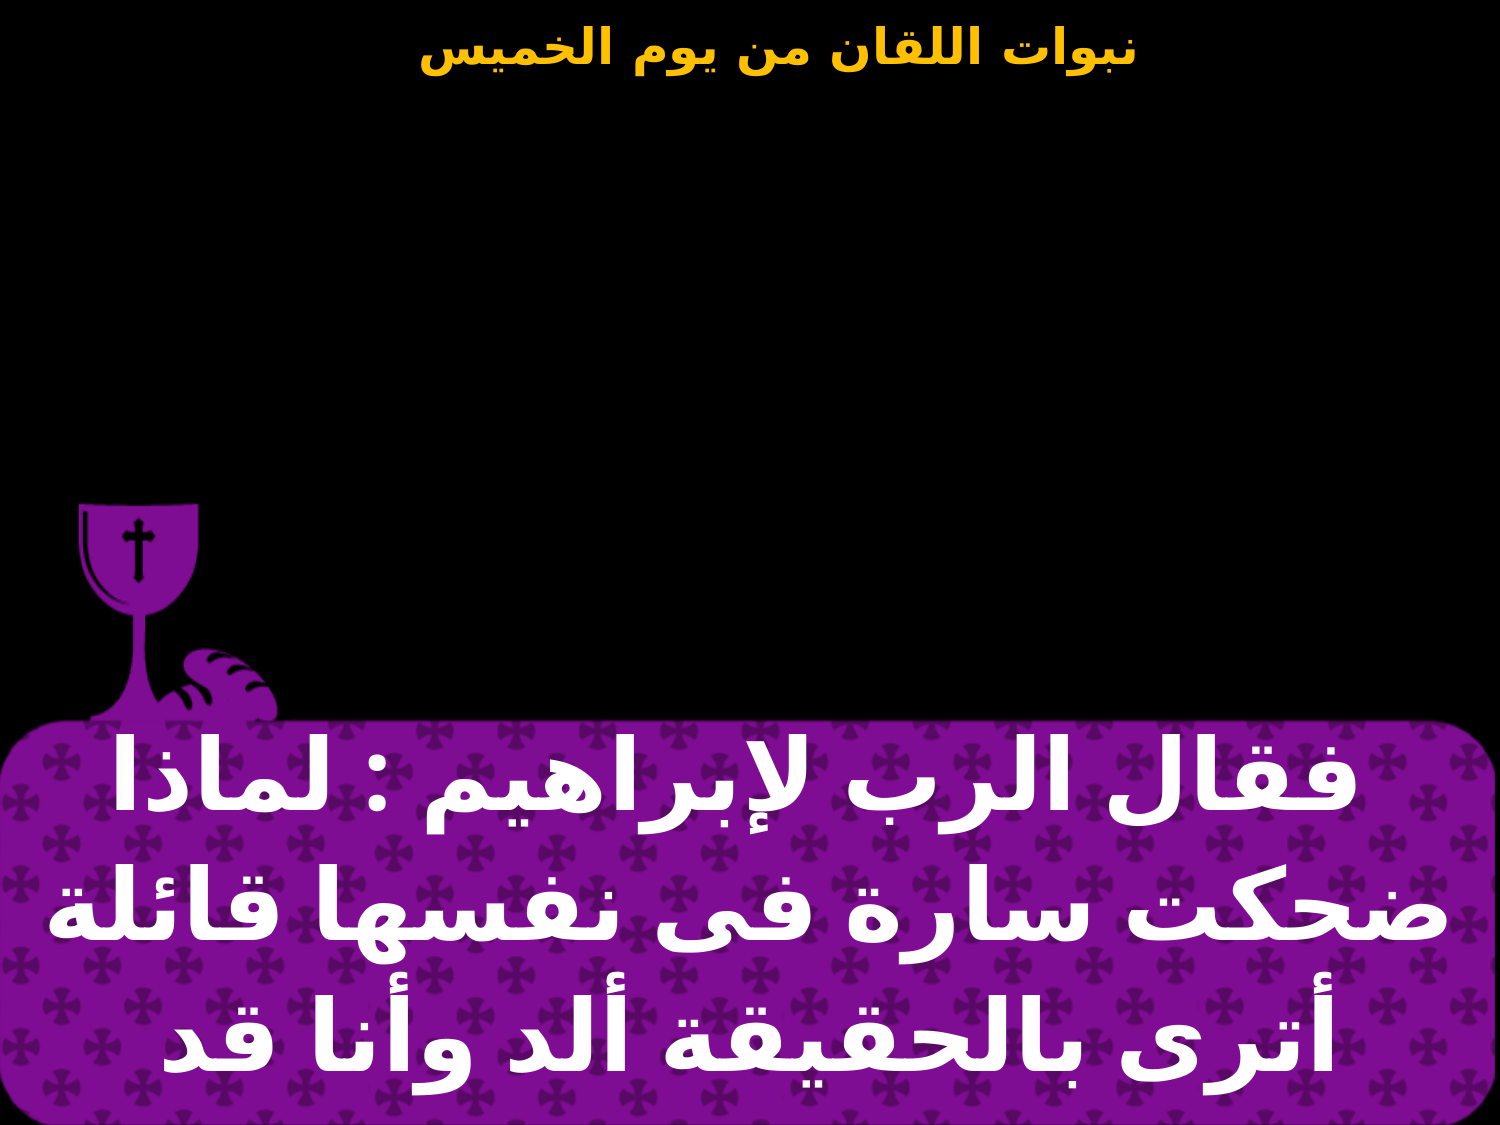

| فقال الرب لإبراهيم : لماذا ضحكت سارة فى نفسها قائلة أترى بالحقيقة ألد وأنا قد شخت؟! |
| --- |